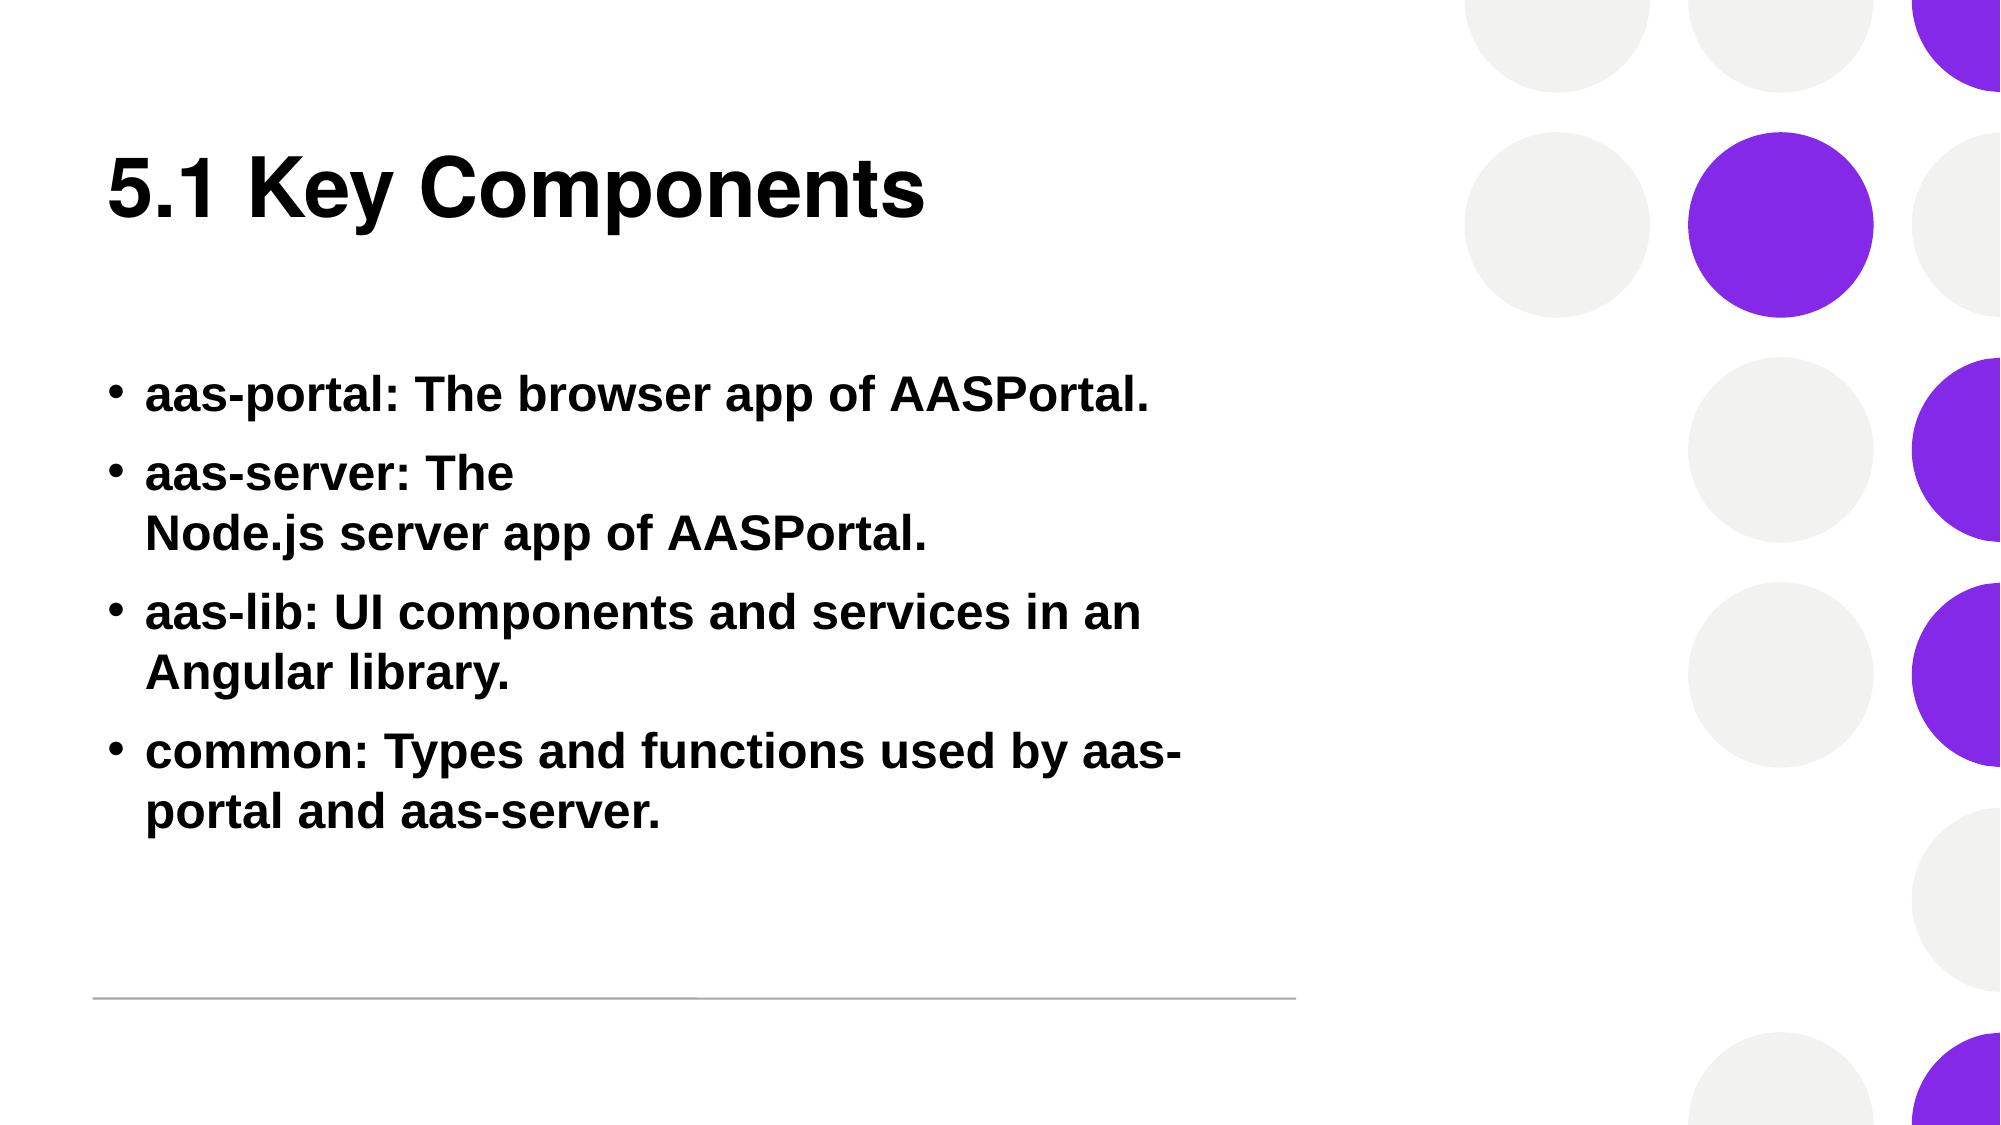

# 5.1 Key Components
aas-portal: The browser app of AASPortal.
aas-server: The Node.js server app of AASPortal.
aas-lib: UI components and services in an Angular library.
common: Types and functions used by aas-portal and aas-server.